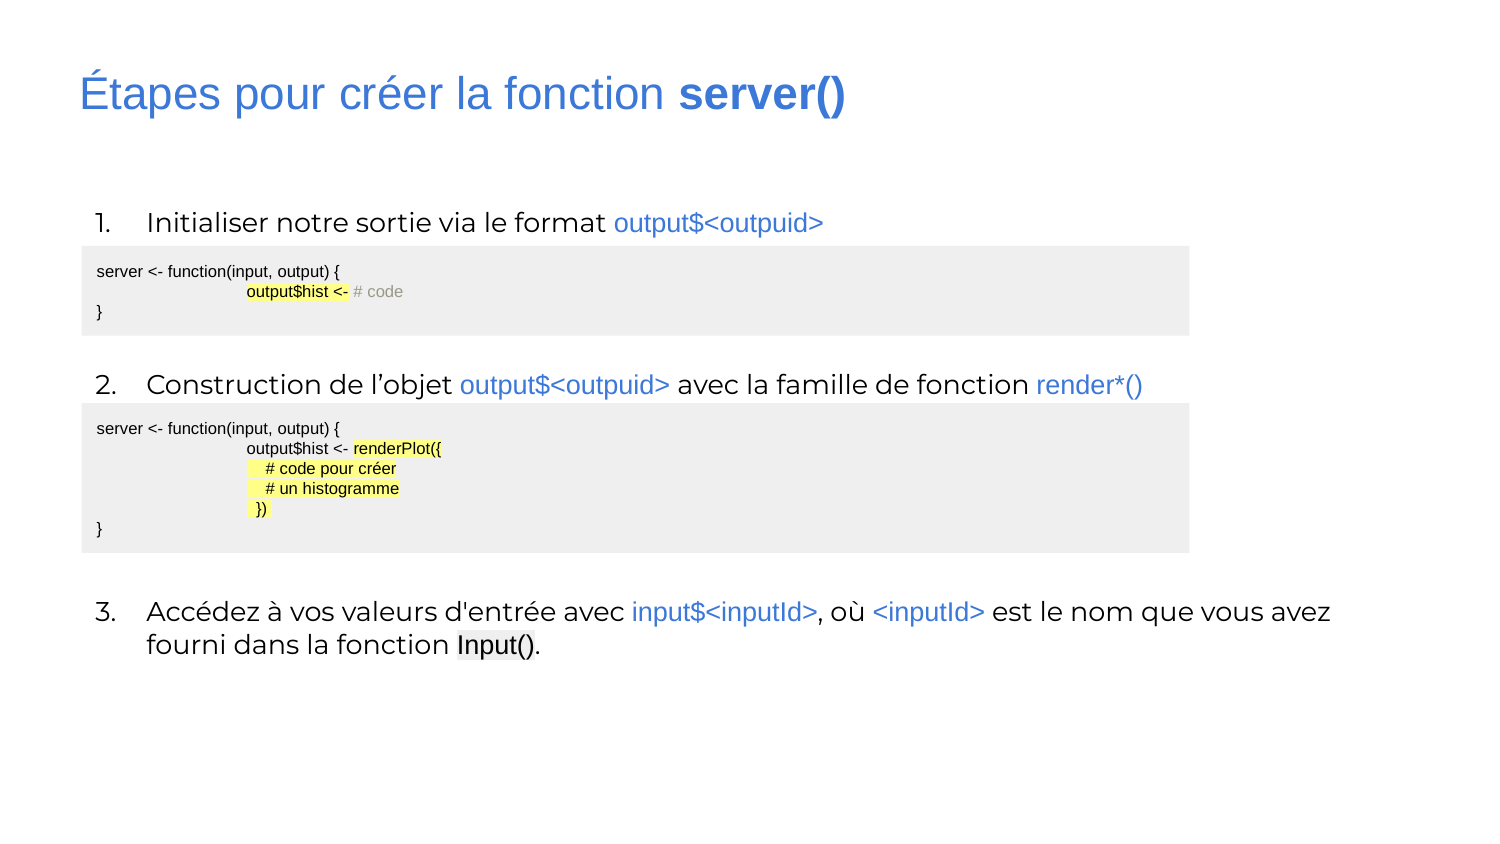

# Étapes pour créer la fonction server()
Initialiser notre sortie via le format output$<outpuid>

Construction de l’objet output$<outpuid> avec la famille de fonction render*()

Accédez à vos valeurs d'entrée avec input$<inputId>, où <inputId> est le nom que vous avez fourni dans la fonction Input().

server <- function(input, output) {
	output$hist <- # code
}
server <- function(input, output) {
	output$hist <- renderPlot({
    # code pour créer
    # un histogramme
  })
}